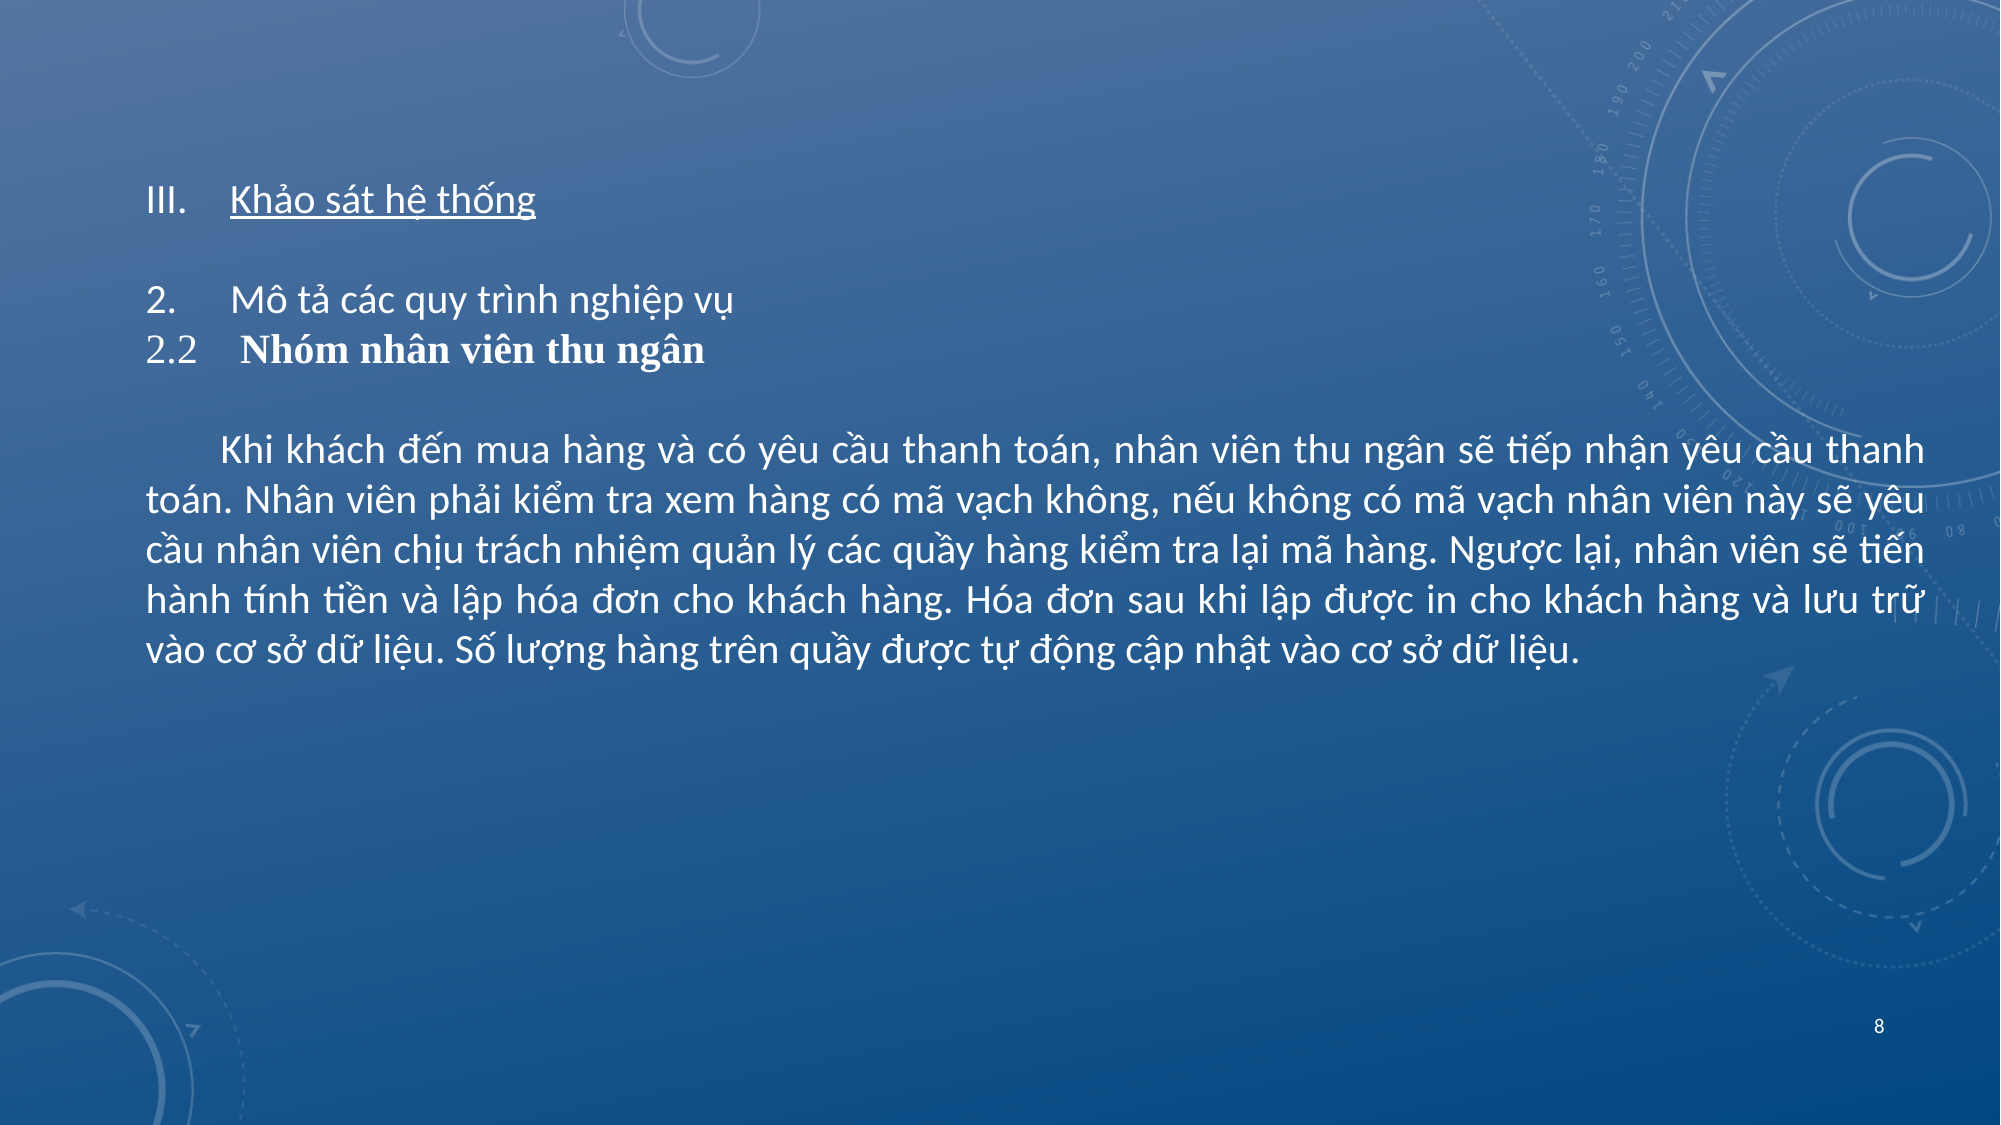

Khảo sát hệ thống

 Mô tả các quy trình nghiệp vụ
2.2    Nhóm nhân viên thu ngân

Khi khách đến mua hàng và có yêu cầu thanh toán, nhân viên thu ngân sẽ tiếp nhận yêu cầu thanh toán. Nhân viên phải kiểm tra xem hàng có mã vạch không, nếu không có mã vạch nhân viên này sẽ yêu cầu nhân viên chịu trách nhiệm quản lý các quầy hàng kiểm tra lại mã hàng. Ngược lại, nhân viên sẽ tiến hành tính tiền và lập hóa đơn cho khách hàng. Hóa đơn sau khi lập được in cho khách hàng và lưu trữ vào cơ sở dữ liệu. Số lượng hàng trên quầy được tự động cập nhật vào cơ sở dữ liệu.

8